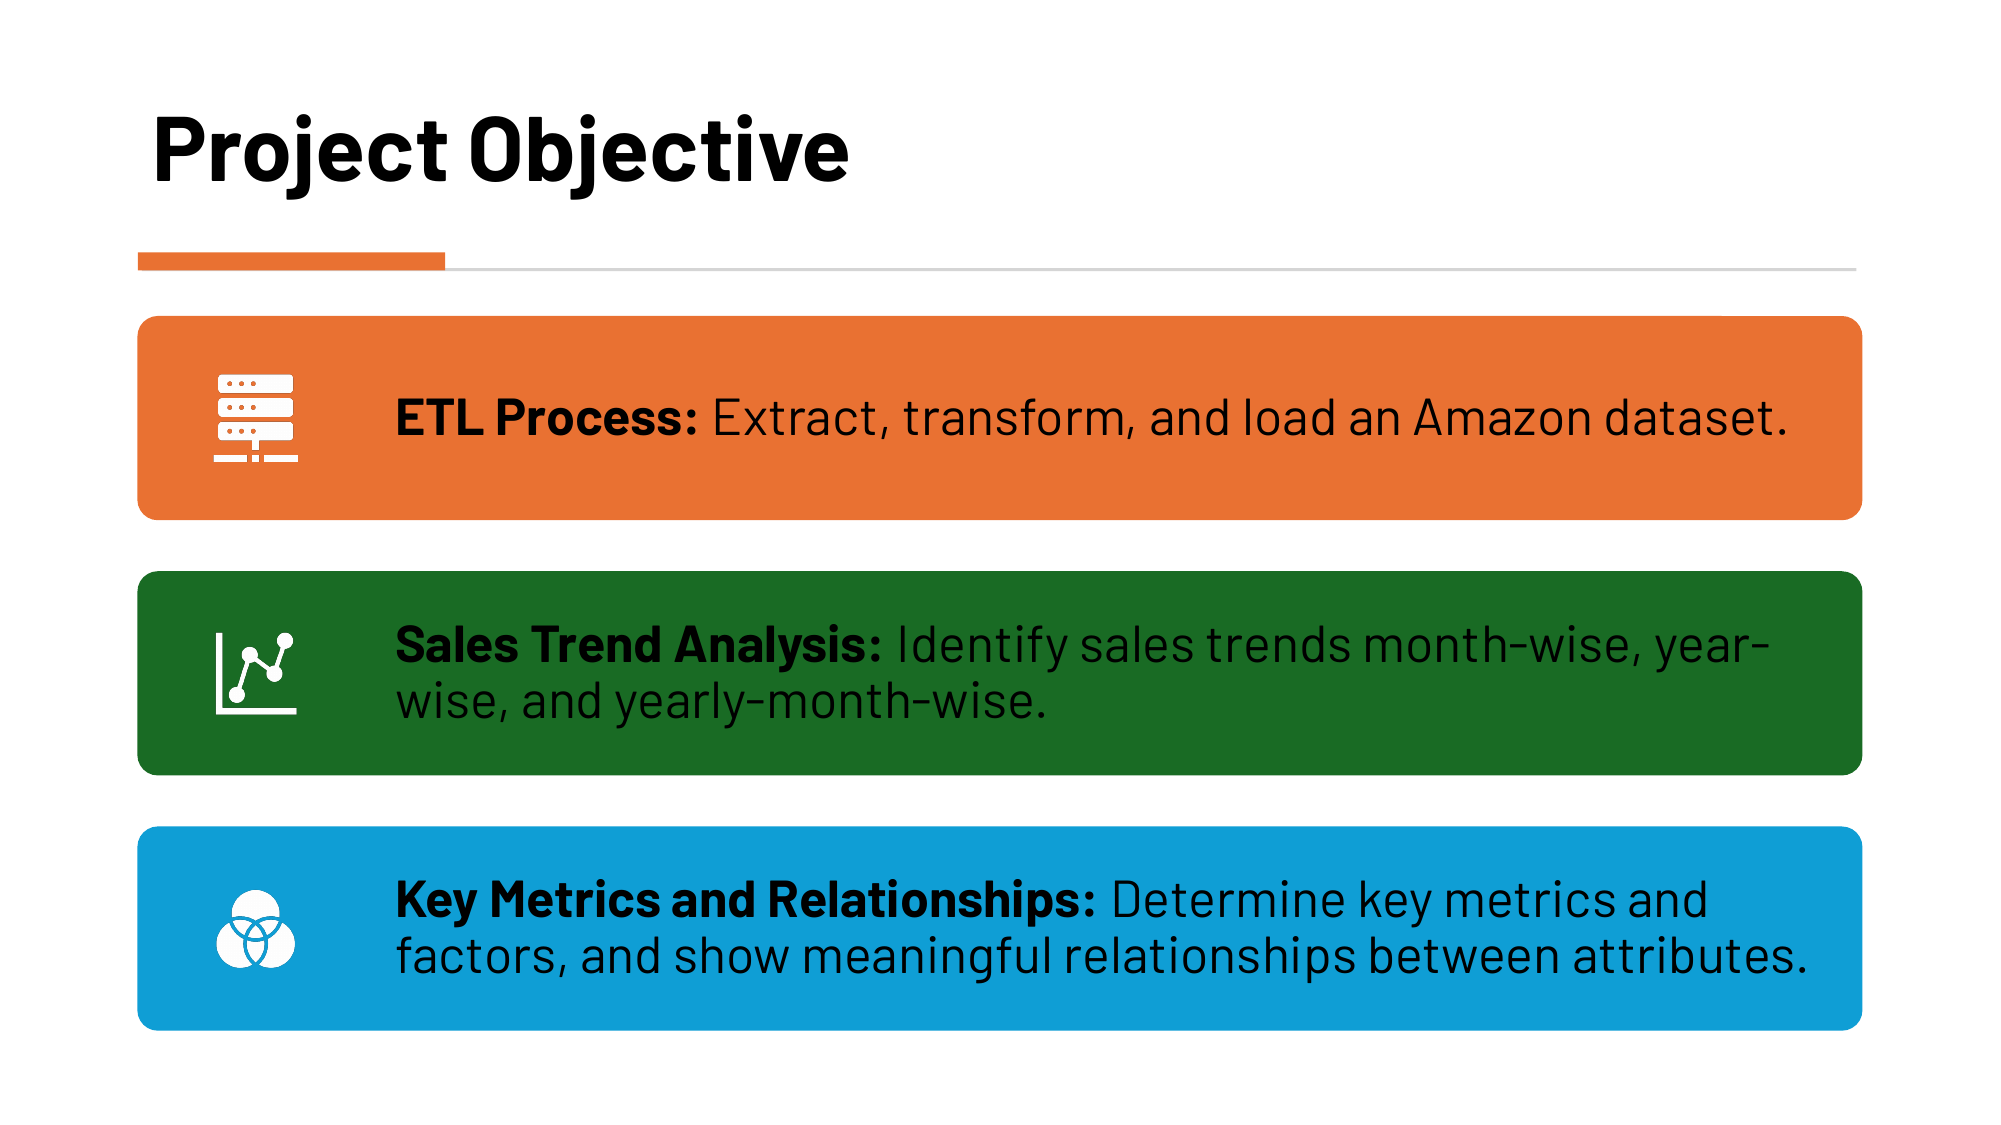

# Project Objective

ETL Process: Extract, transform, and load an Amazon dataset.
Sales Trend Analysis: Identify sales trends month-wise, year-wise, and yearly-month-wise.
Key Metrics and Relationships: Determine key metrics and factors, and show meaningful relationships between attributes.